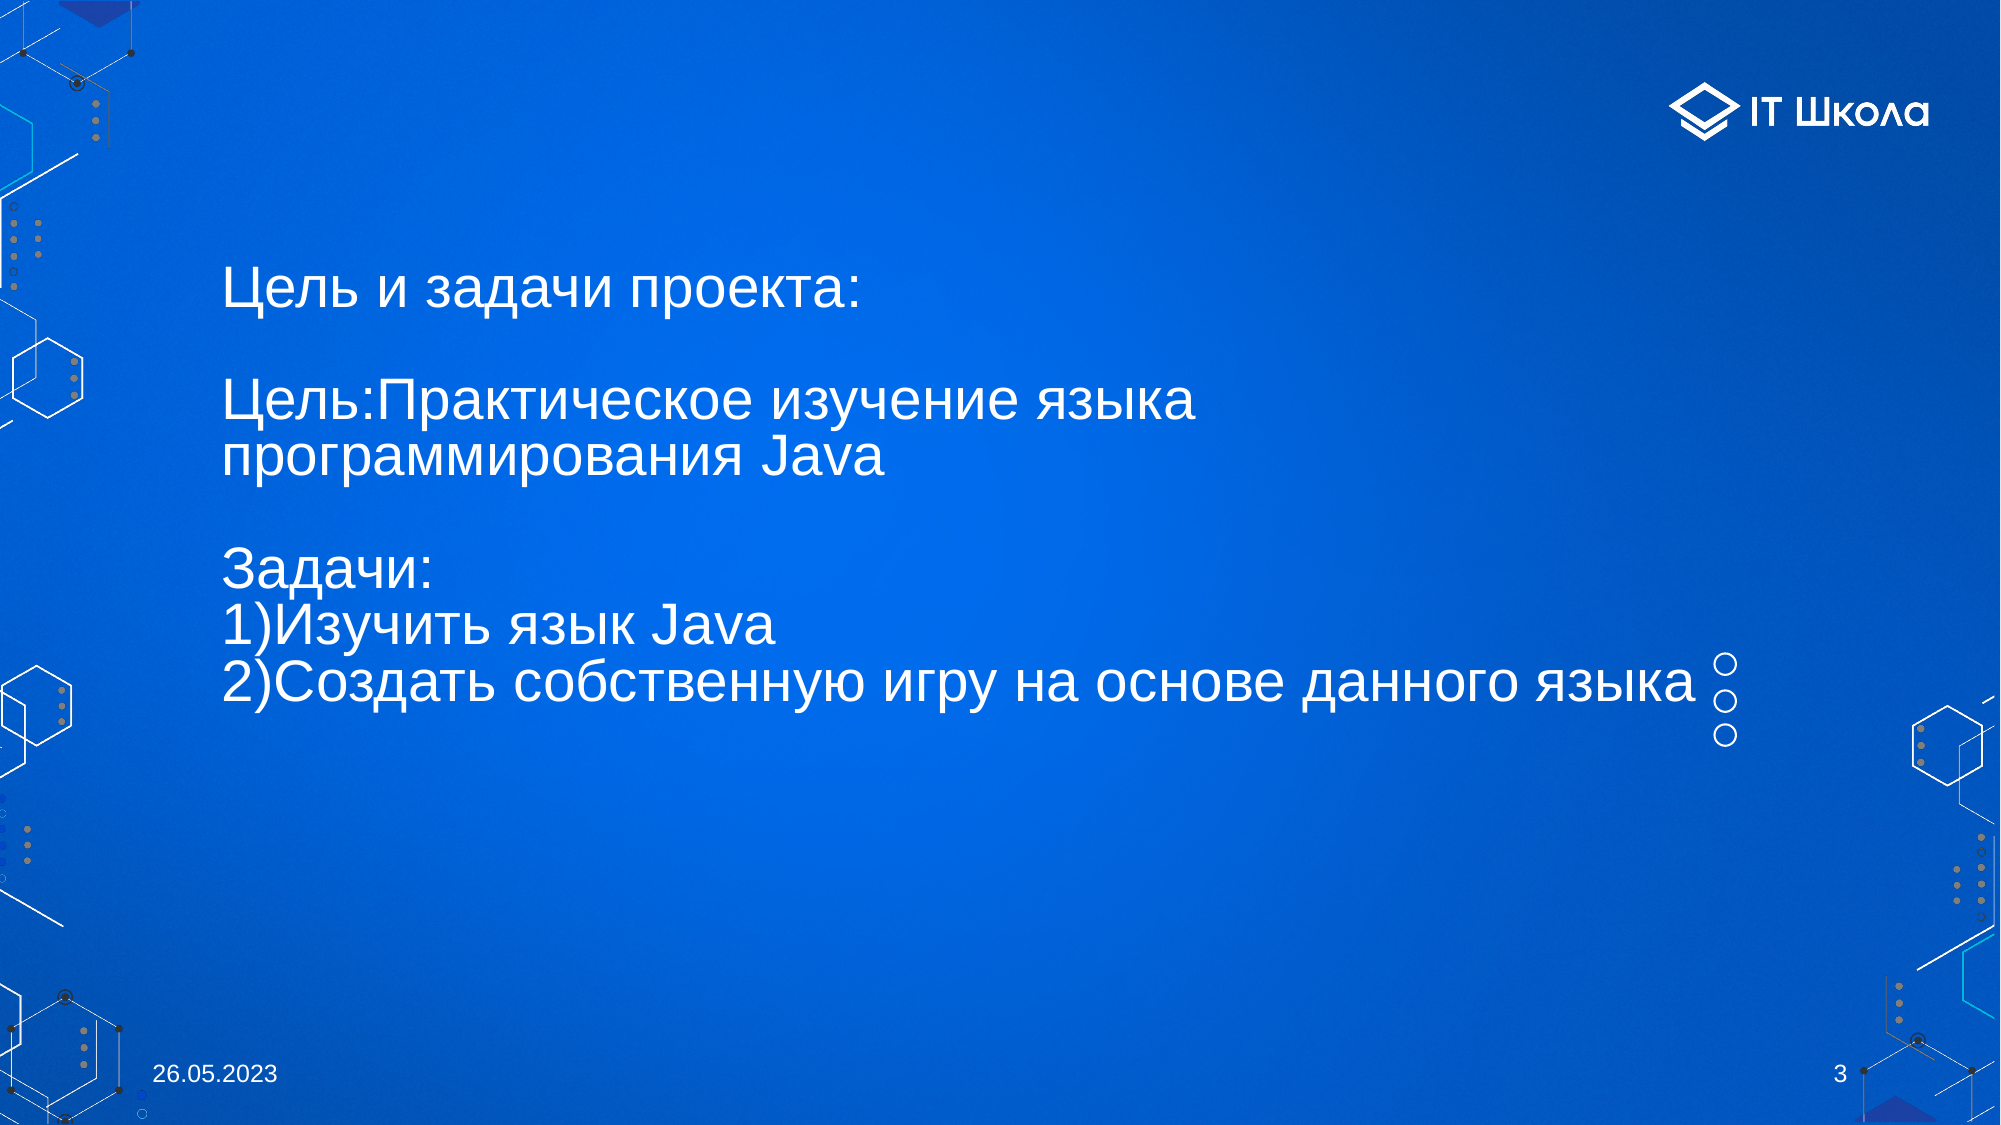

# Цель и задачи проекта: Цель:Практическое изучение языка программирования Java Задачи: 1)Изучить язык Java 2)Создать собственную игру на основе данного языка

26.05.2023
3